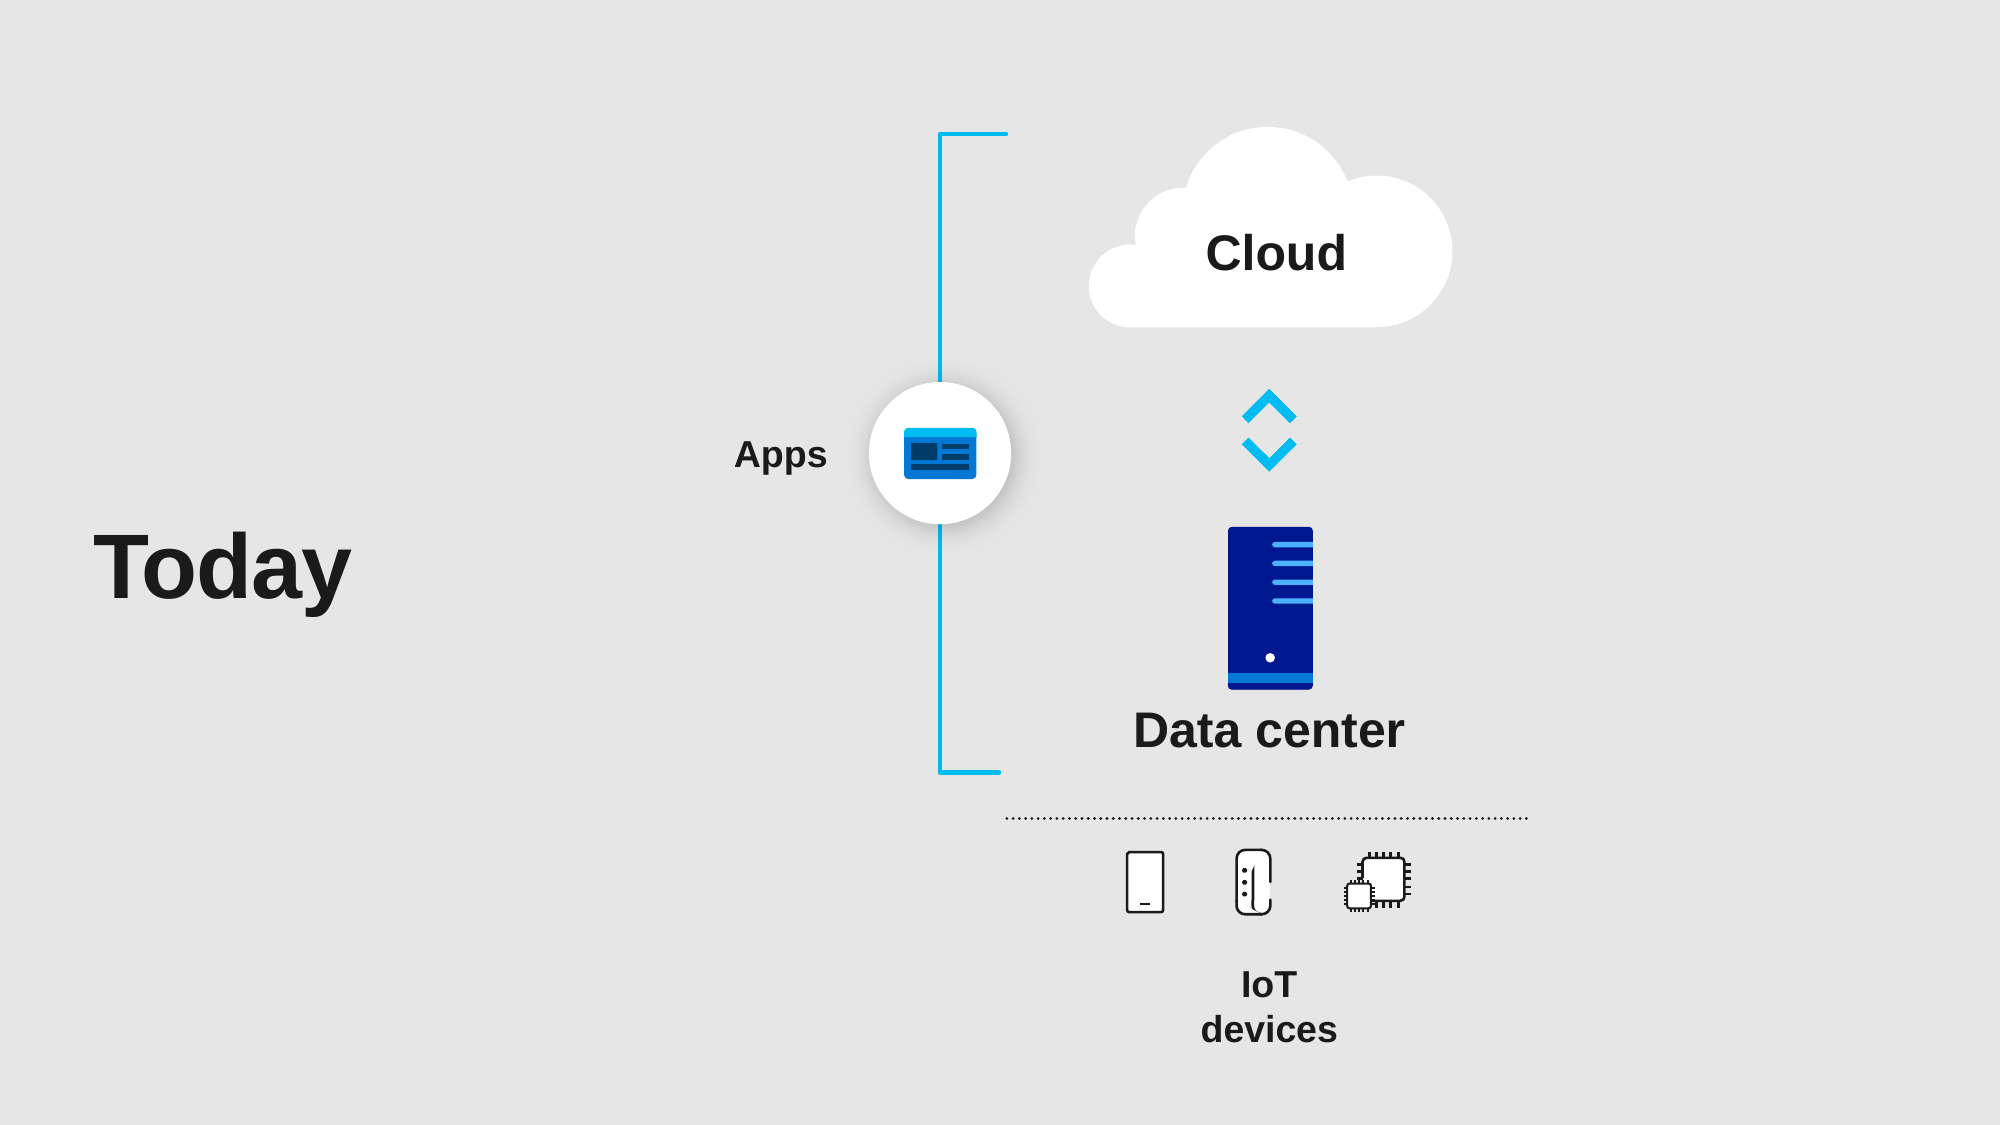

Cloud

Apps

Today
Common Identity

Data Platform
Management + Security
Data center
Unified Cloud Platform

IoT devices
Azure Stack

Azure Sphere
Intelligent Edge